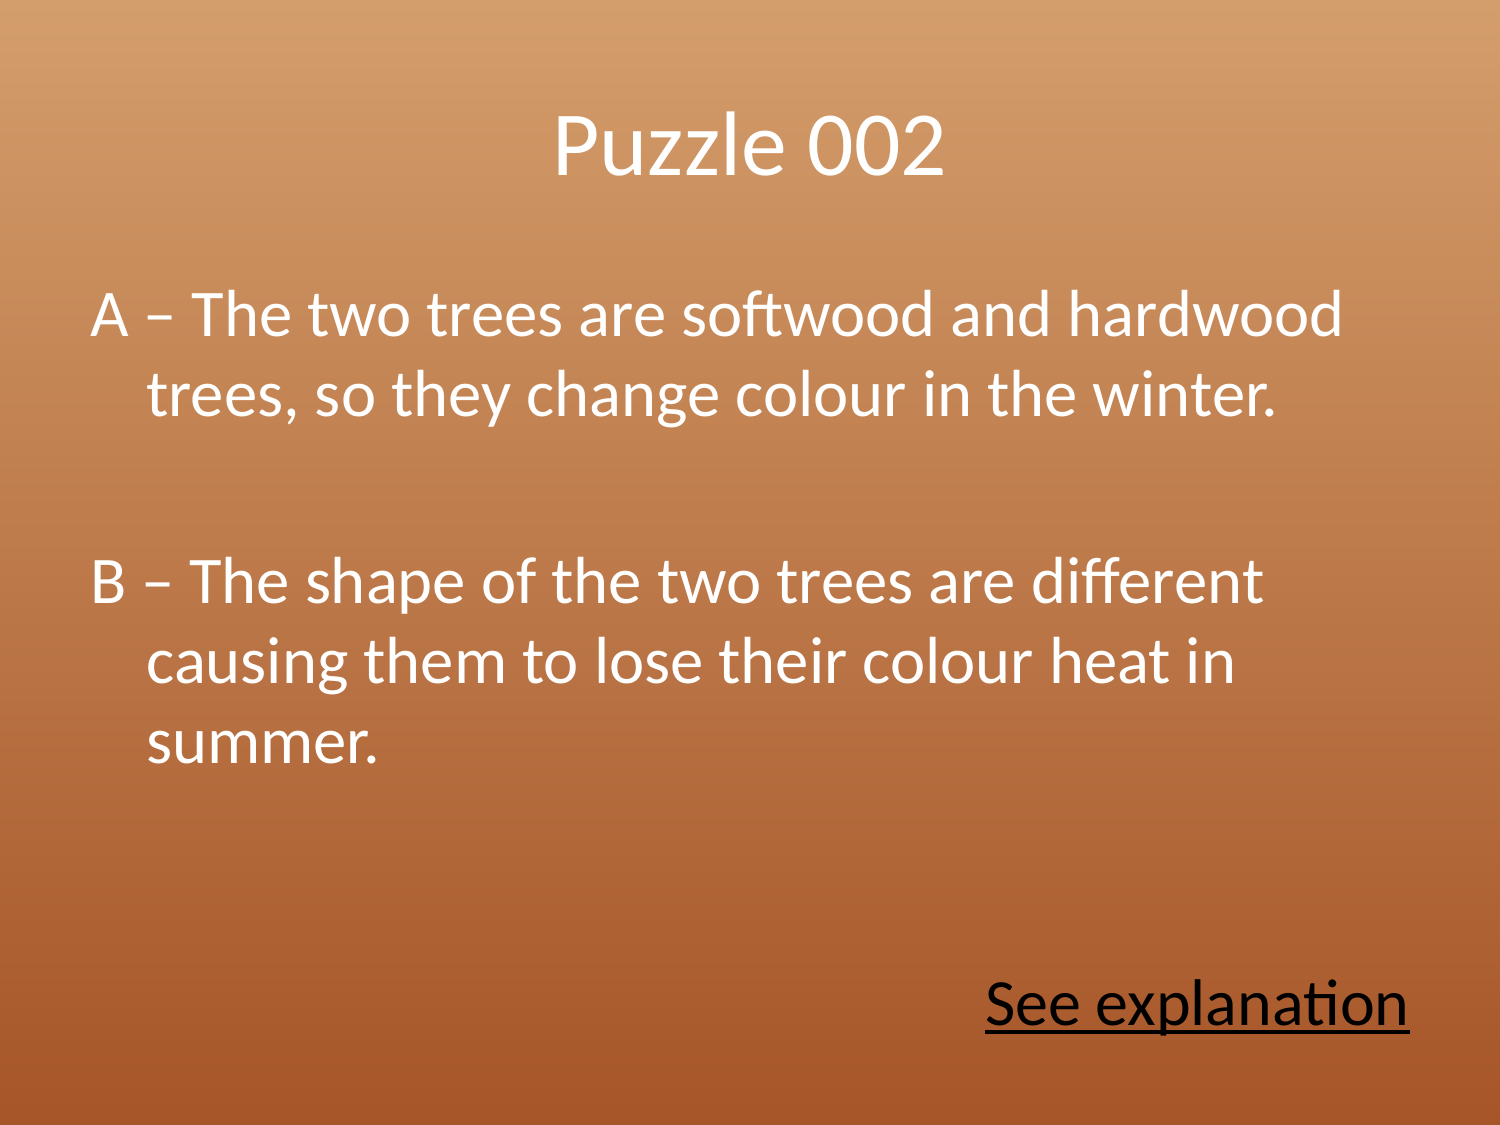

# Puzzle 002
A – The two trees are softwood and hardwood trees, so they change colour in the winter.

B – The shape of the two trees are different causing them to lose their colour heat in summer.

See explanation